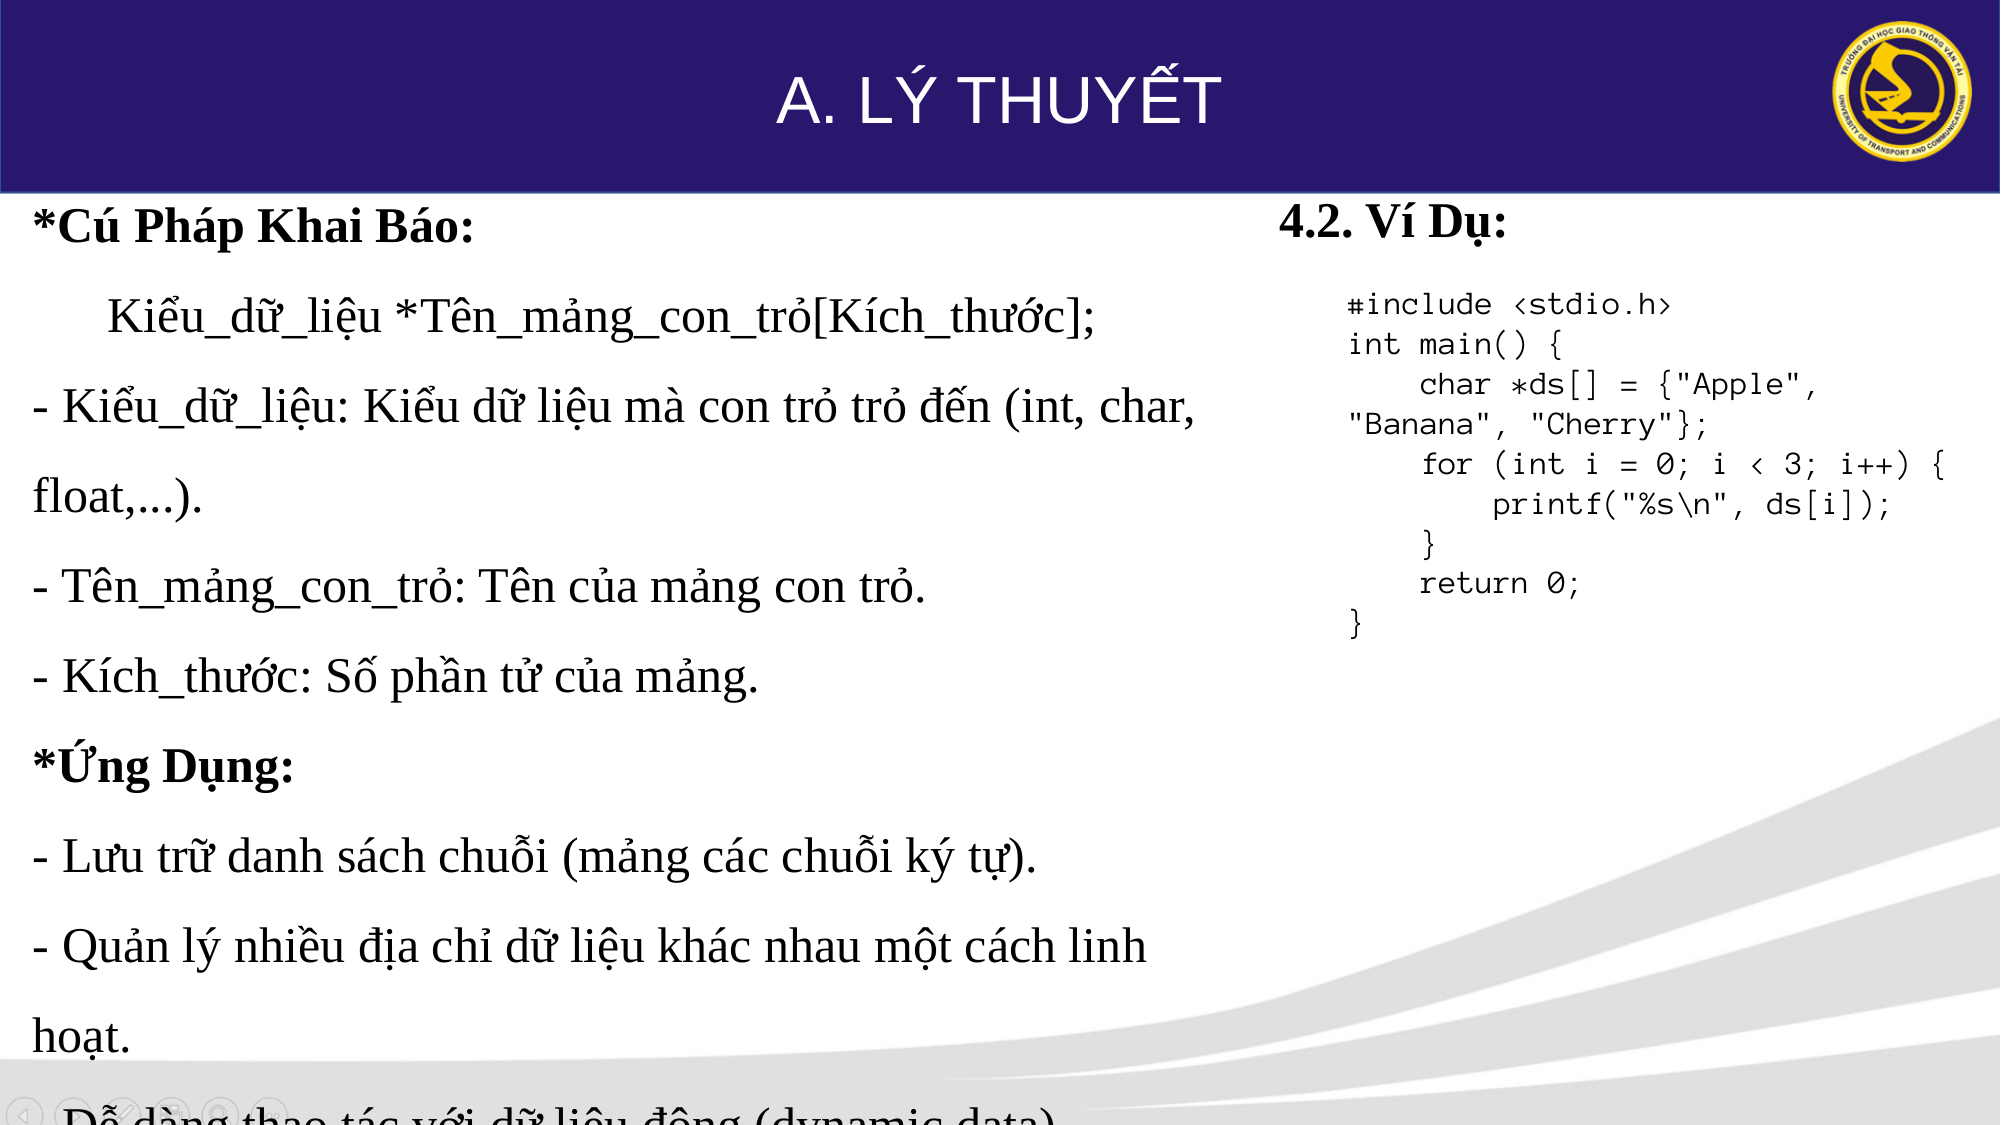

A. LÝ THUYẾT
*Cú Pháp Khai Báo:
Kiểu_dữ_liệu *Tên_mảng_con_trỏ[Kích_thước];
- Kiểu_dữ_liệu: Kiểu dữ liệu mà con trỏ trỏ đến (int, char, float,...).
- Tên_mảng_con_trỏ: Tên của mảng con trỏ.
- Kích_thước: Số phần tử của mảng.
*Ứng Dụng:
- Lưu trữ danh sách chuỗi (mảng các chuỗi ký tự).
- Quản lý nhiều địa chỉ dữ liệu khác nhau một cách linh hoạt.
- Dễ dàng thao tác với dữ liệu động (dynamic data).

4.2. Ví Dụ:
#include <stdio.h>
int main() {
    char *ds[] = {"Apple", "Banana", "Cherry"};
    for (int i = 0; i < 3; i++) {
        printf("%s\n", ds[i]);
    }
    return 0;
}